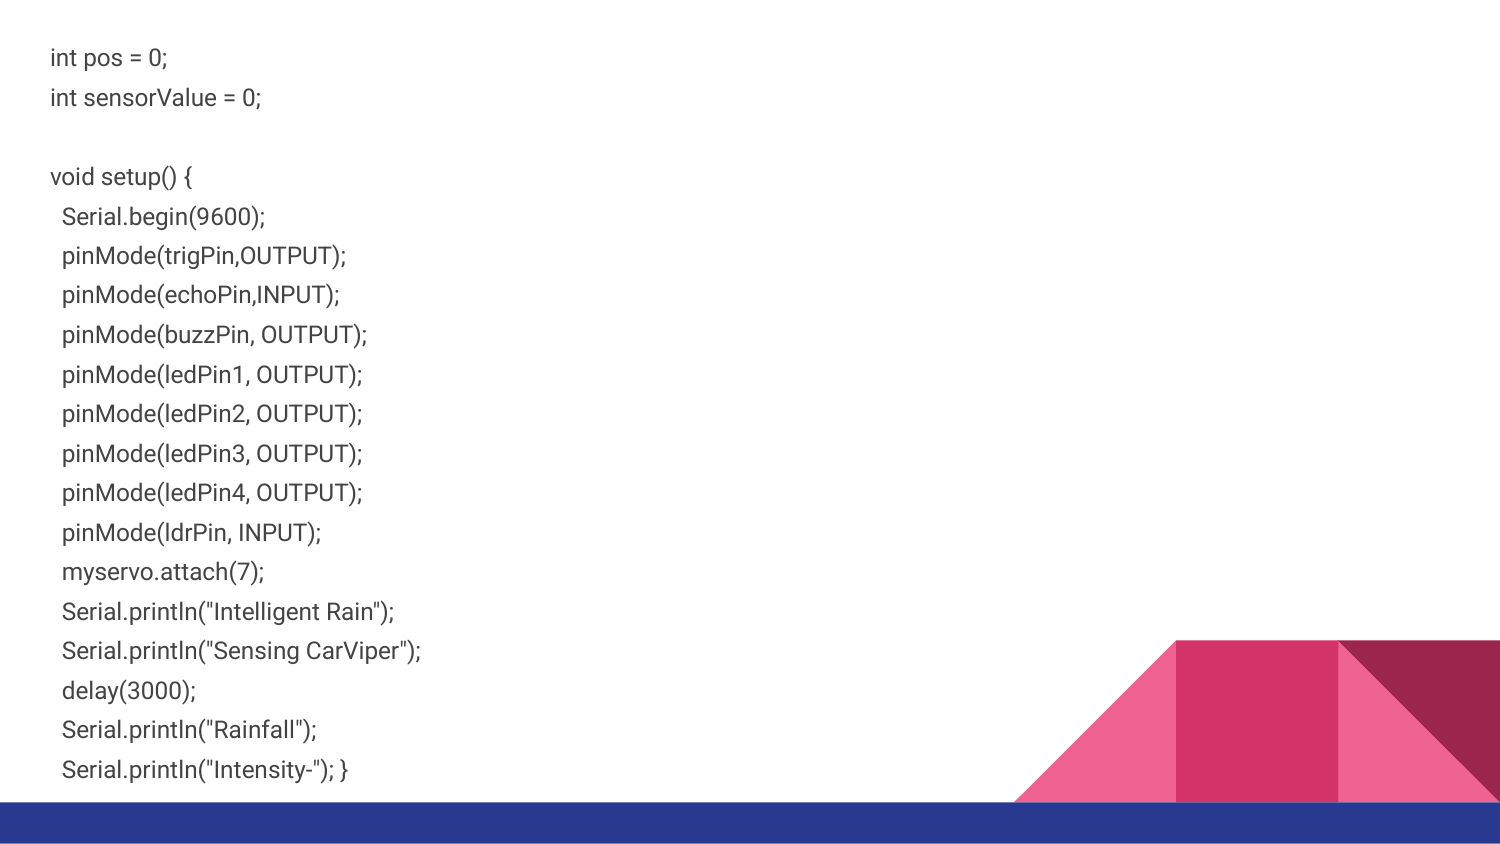

int pos = 0;
int sensorValue = 0;

void setup() {
  Serial.begin(9600);
  pinMode(trigPin,OUTPUT);
  pinMode(echoPin,INPUT);
  pinMode(buzzPin, OUTPUT);
  pinMode(ledPin1, OUTPUT);
  pinMode(ledPin2, OUTPUT);
  pinMode(ledPin3, OUTPUT);
  pinMode(ledPin4, OUTPUT);
  pinMode(ldrPin, INPUT);
  myservo.attach(7);
  Serial.println("Intelligent Rain");
  Serial.println("Sensing CarViper");
  delay(3000);
  Serial.println("Rainfall");
  Serial.println("Intensity-"); }